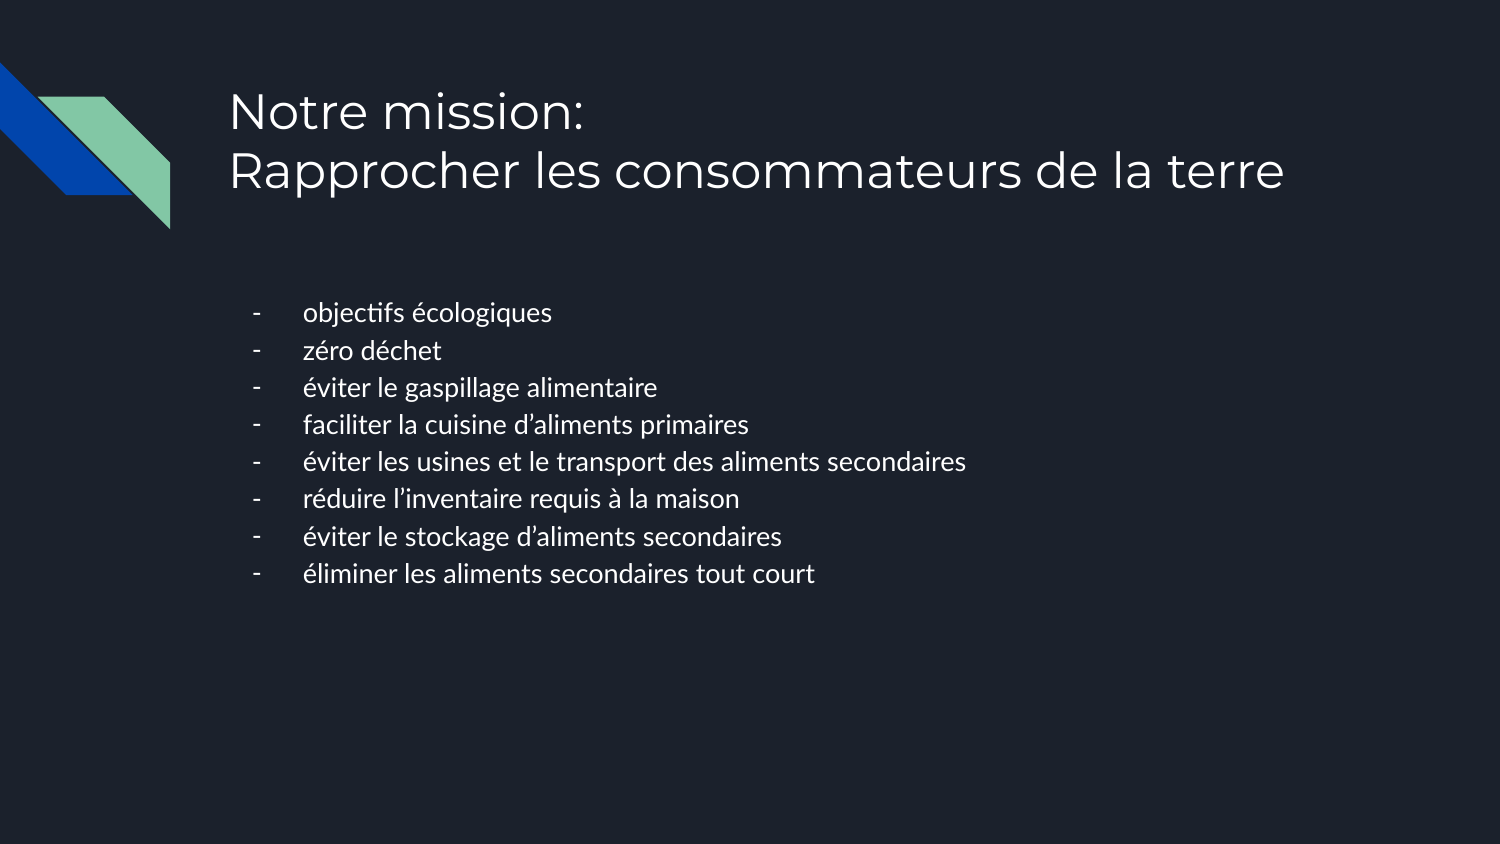

# Notre mission:
Rapprocher les consommateurs de la terre
objectifs écologiques
zéro déchet
éviter le gaspillage alimentaire
faciliter la cuisine d’aliments primaires
éviter les usines et le transport des aliments secondaires
réduire l’inventaire requis à la maison
éviter le stockage d’aliments secondaires
éliminer les aliments secondaires tout court